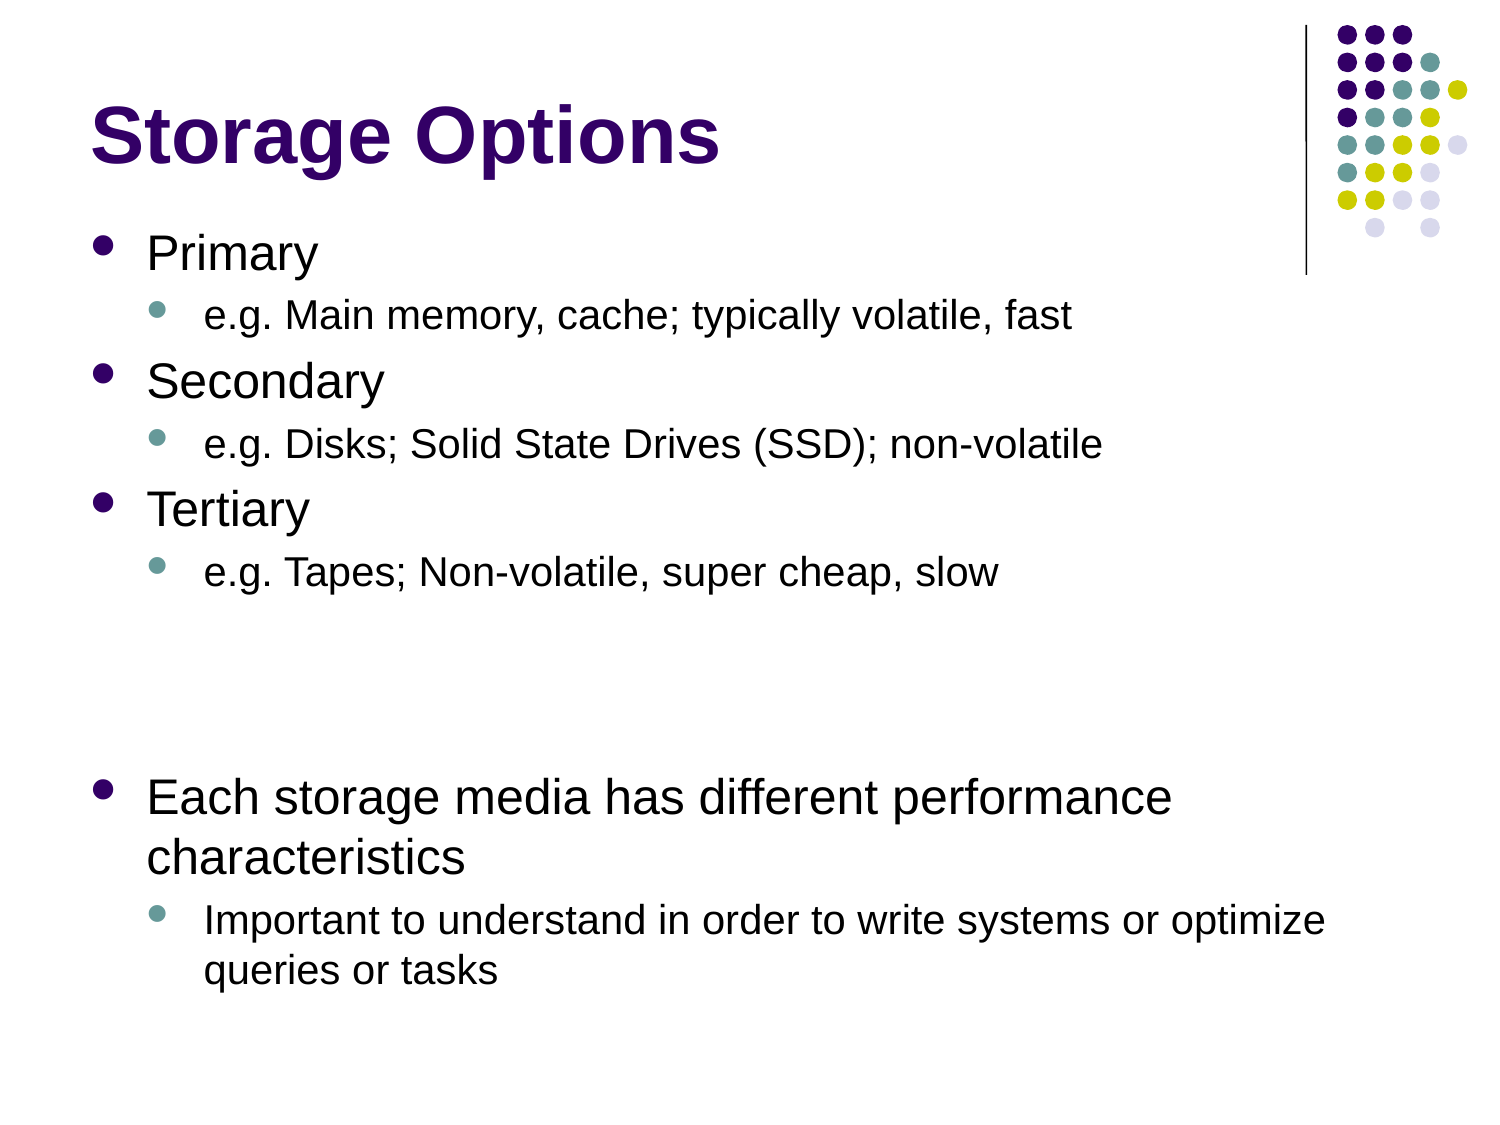

# Storage Options
Primary
e.g. Main memory, cache; typically volatile, fast
Secondary
e.g. Disks; Solid State Drives (SSD); non-volatile
Tertiary
e.g. Tapes; Non-volatile, super cheap, slow

Each storage media has different performance characteristics
Important to understand in order to write systems or optimize queries or tasks